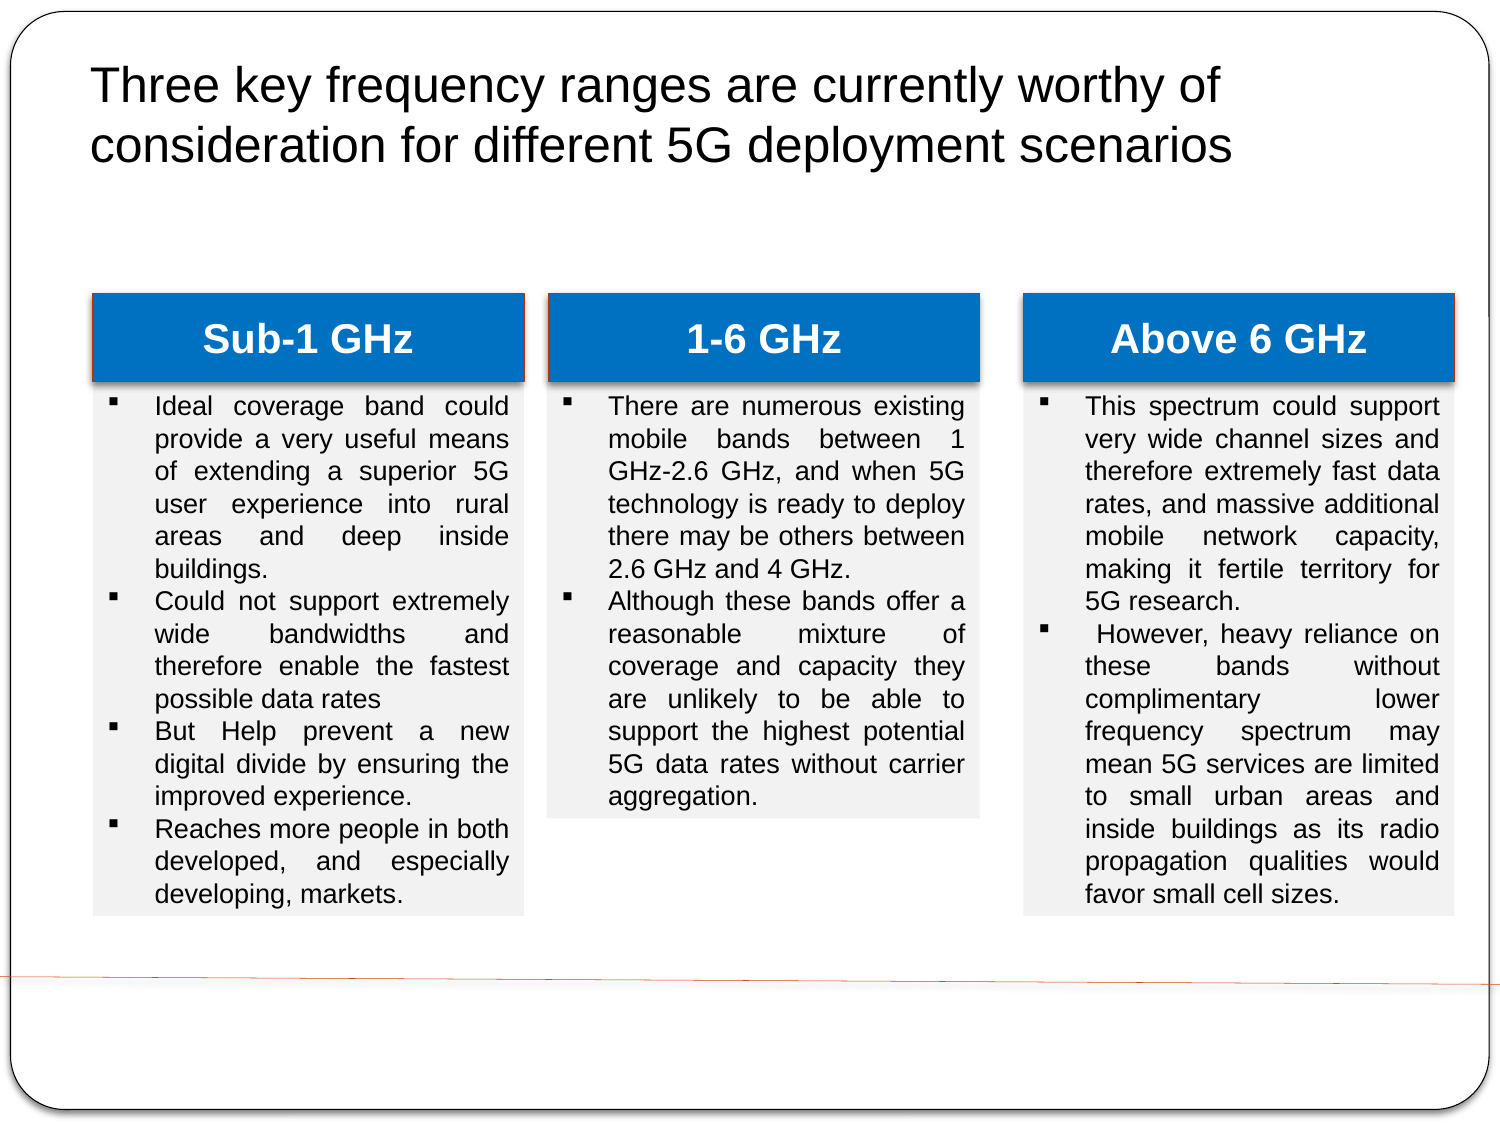

# Three key frequency ranges are currently worthy of consideration for different 5G deployment scenarios
Sub-1 GHz
1-6 GHz
Above 6 GHz
Ideal coverage band could provide a very useful means of extending a superior 5G user experience into rural areas and deep inside buildings.
Could not support extremely wide bandwidths and therefore enable the fastest possible data rates
But Help prevent a new digital divide by ensuring the improved experience.
Reaches more people in both developed, and especially developing, markets.
There are numerous existing mobile bands between 1 GHz-2.6 GHz, and when 5G technology is ready to deploy there may be others between 2.6 GHz and 4 GHz.
Although these bands offer a reasonable mixture of coverage and capacity they are unlikely to be able to support the highest potential 5G data rates without carrier aggregation.
This spectrum could support very wide channel sizes and therefore extremely fast data rates, and massive additional mobile network capacity, making it fertile territory for 5G research.
 However, heavy reliance on these bands without complimentary lower frequency spectrum may mean 5G services are limited to small urban areas and inside buildings as its radio propagation qualities would favor small cell sizes.